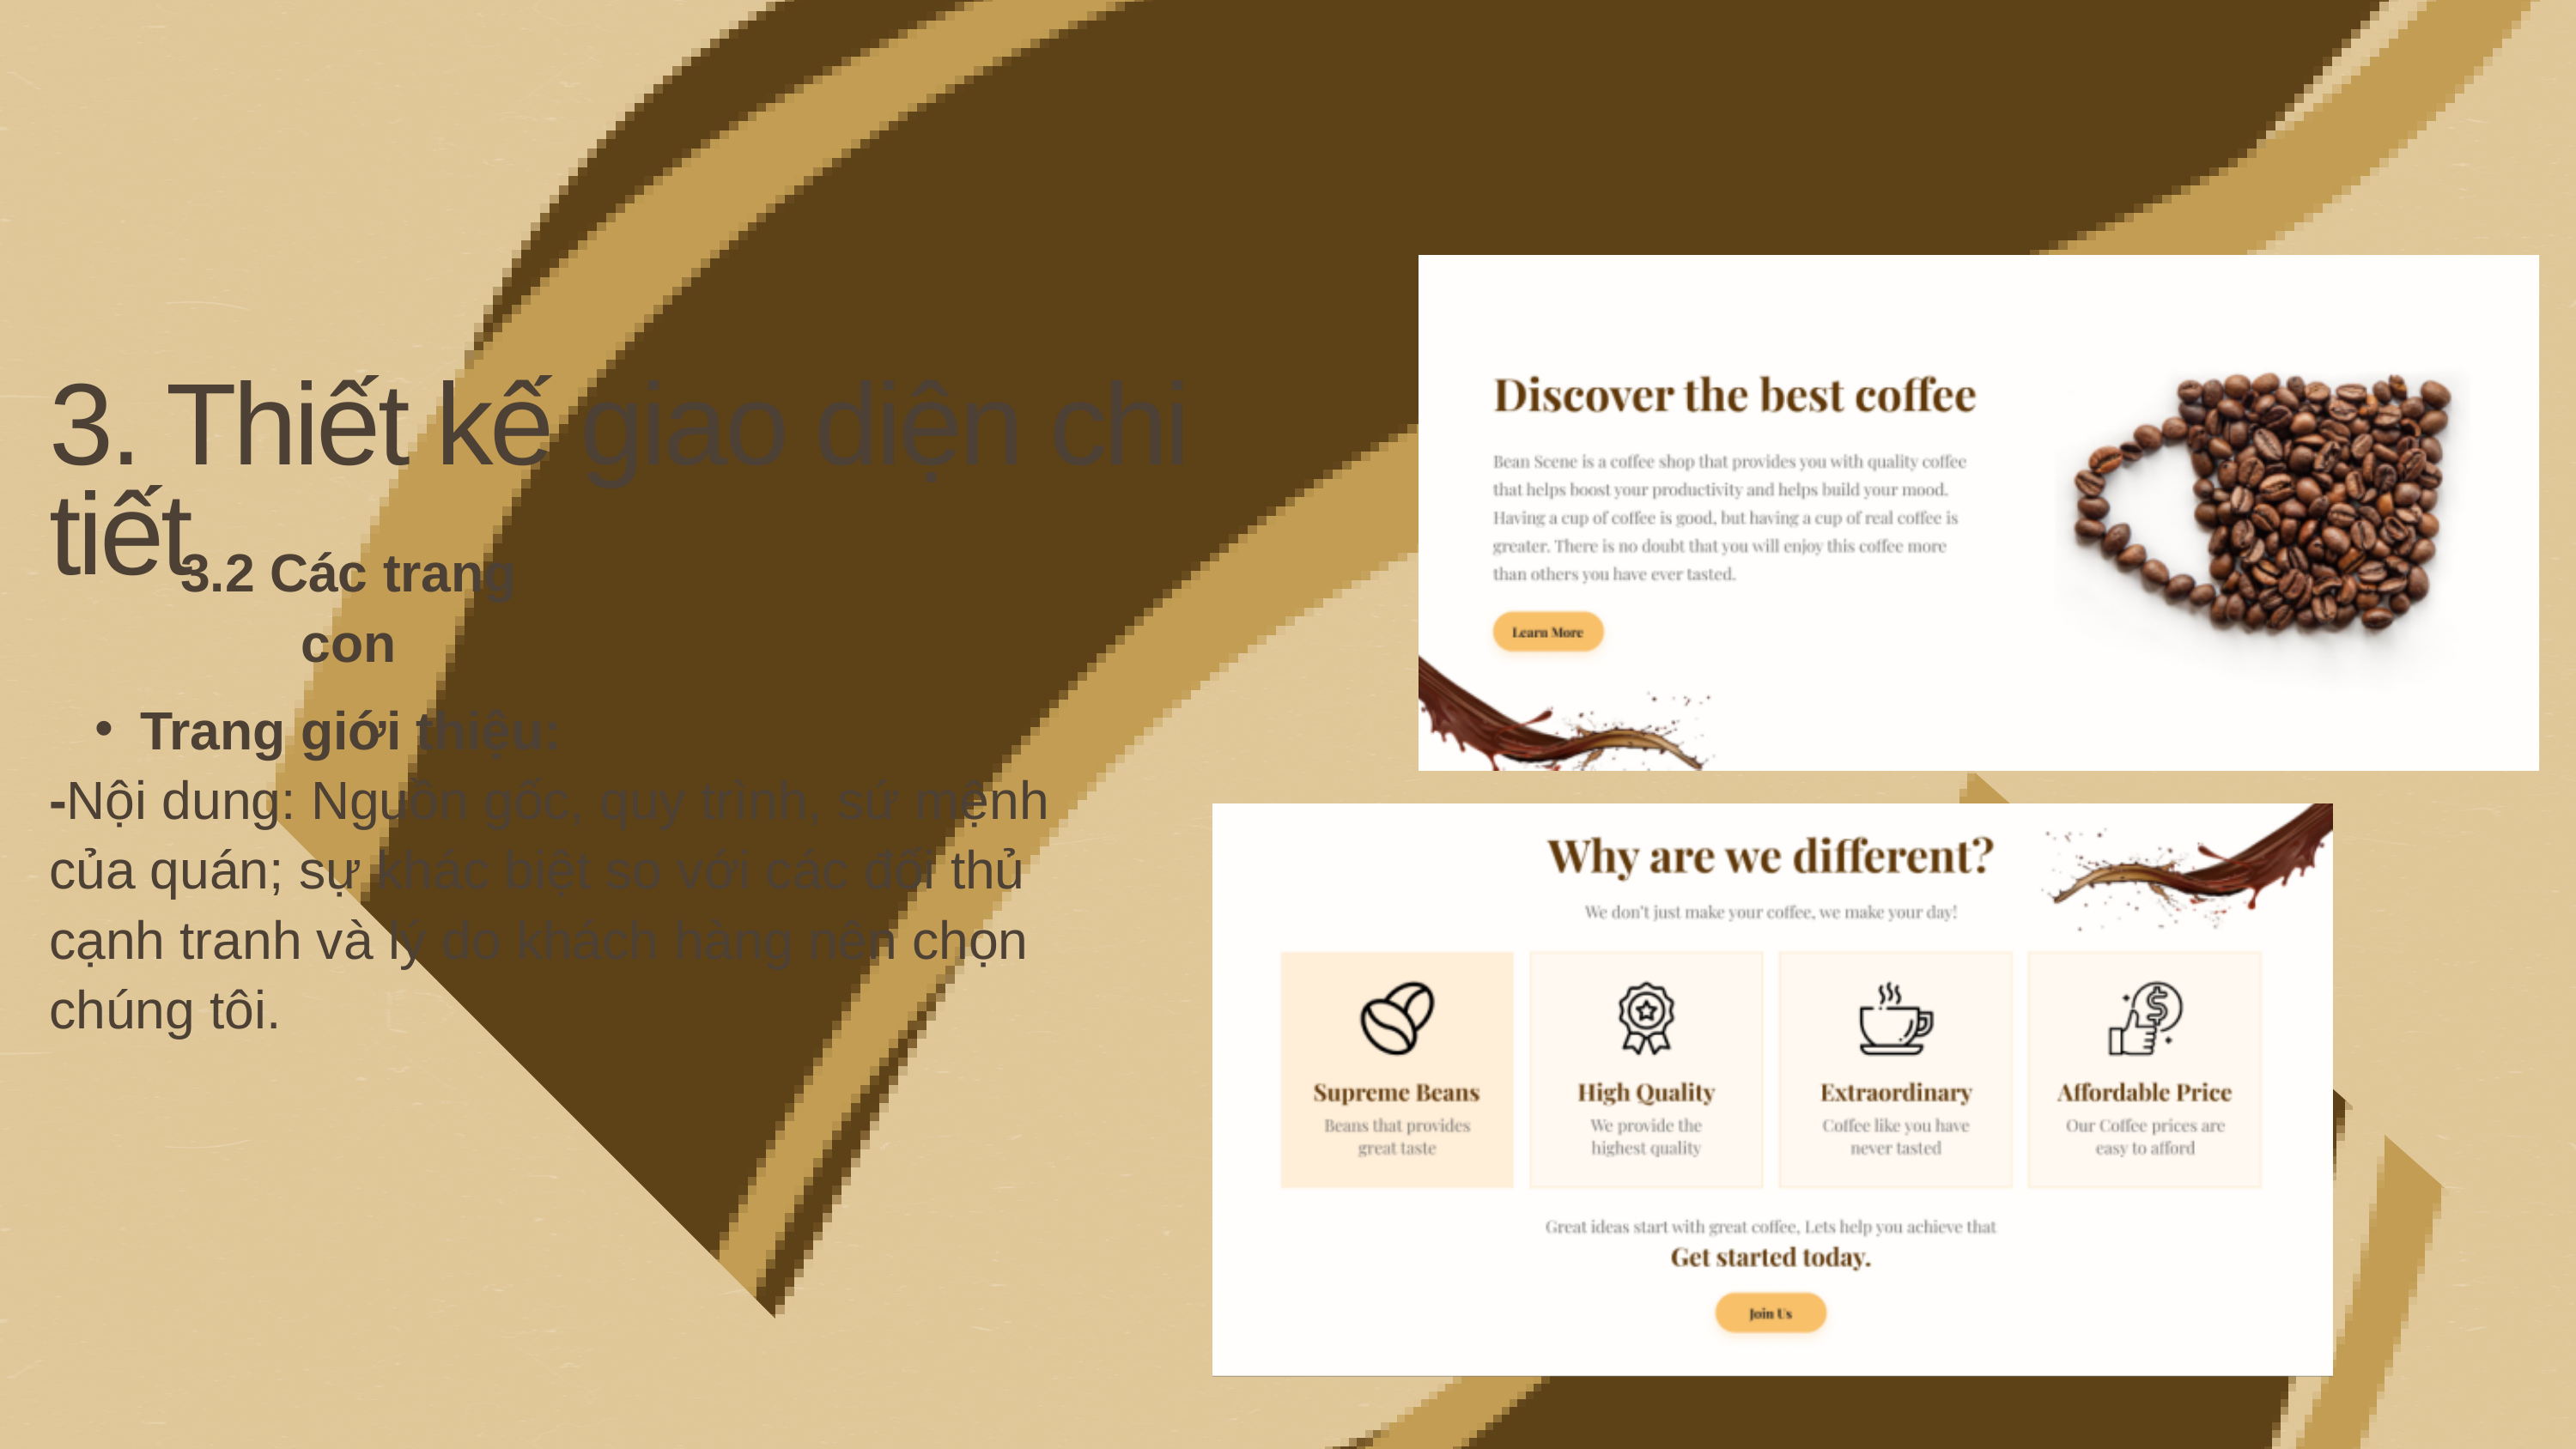

3. Thiết kế giao diện chi tiết

3.2 Các trang con

Trang giới thiệu:
-Nội dung: Nguồn gốc, quy trình, sứ mệnh của quán; sự khác biệt so với các đối thủ cạnh tranh và lý do khách hàng nên chọn chúng tôi.